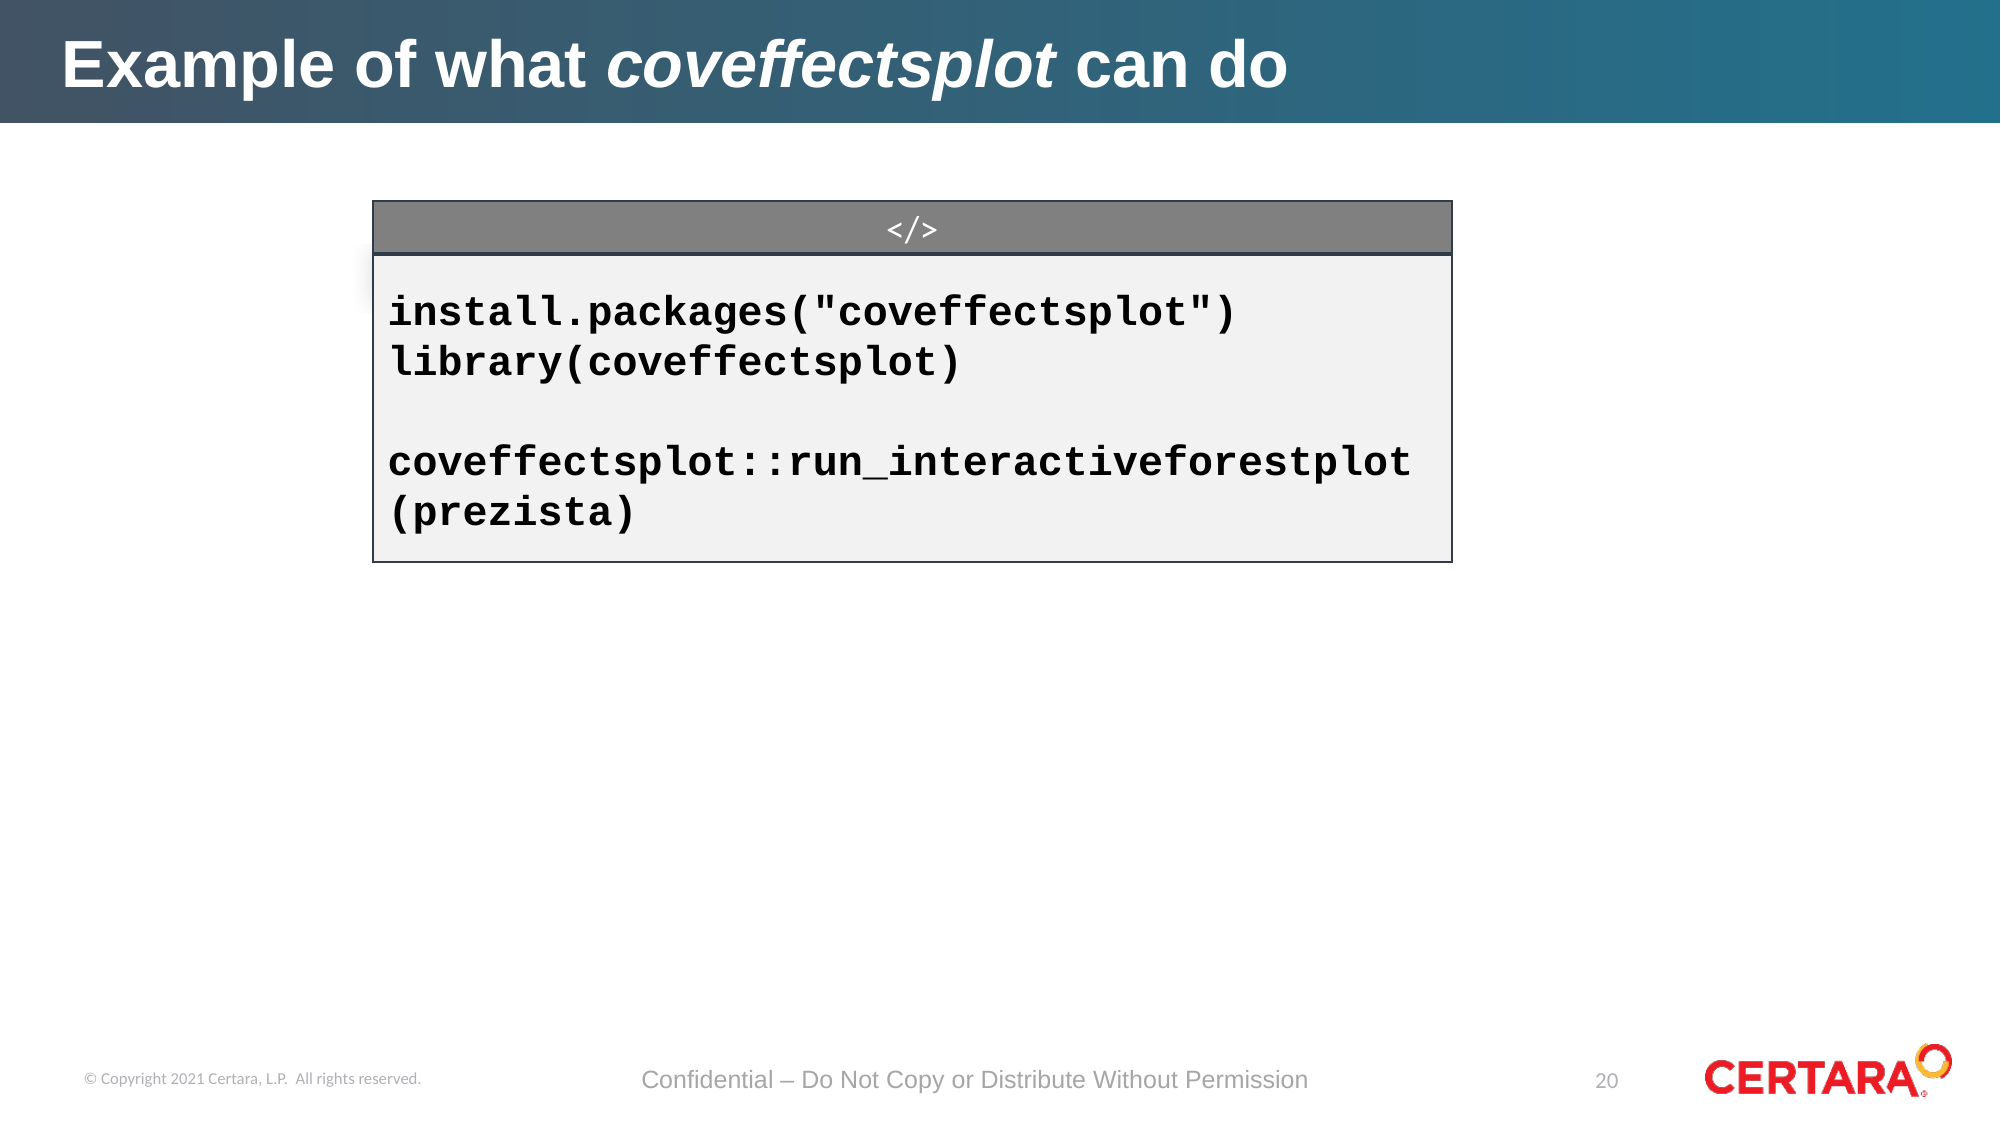

# Example of what coveffectsplot can do
</>
install.packages("coveffectsplot")
library(coveffectsplot)

coveffectsplot::run_interactiveforestplot(prezista)